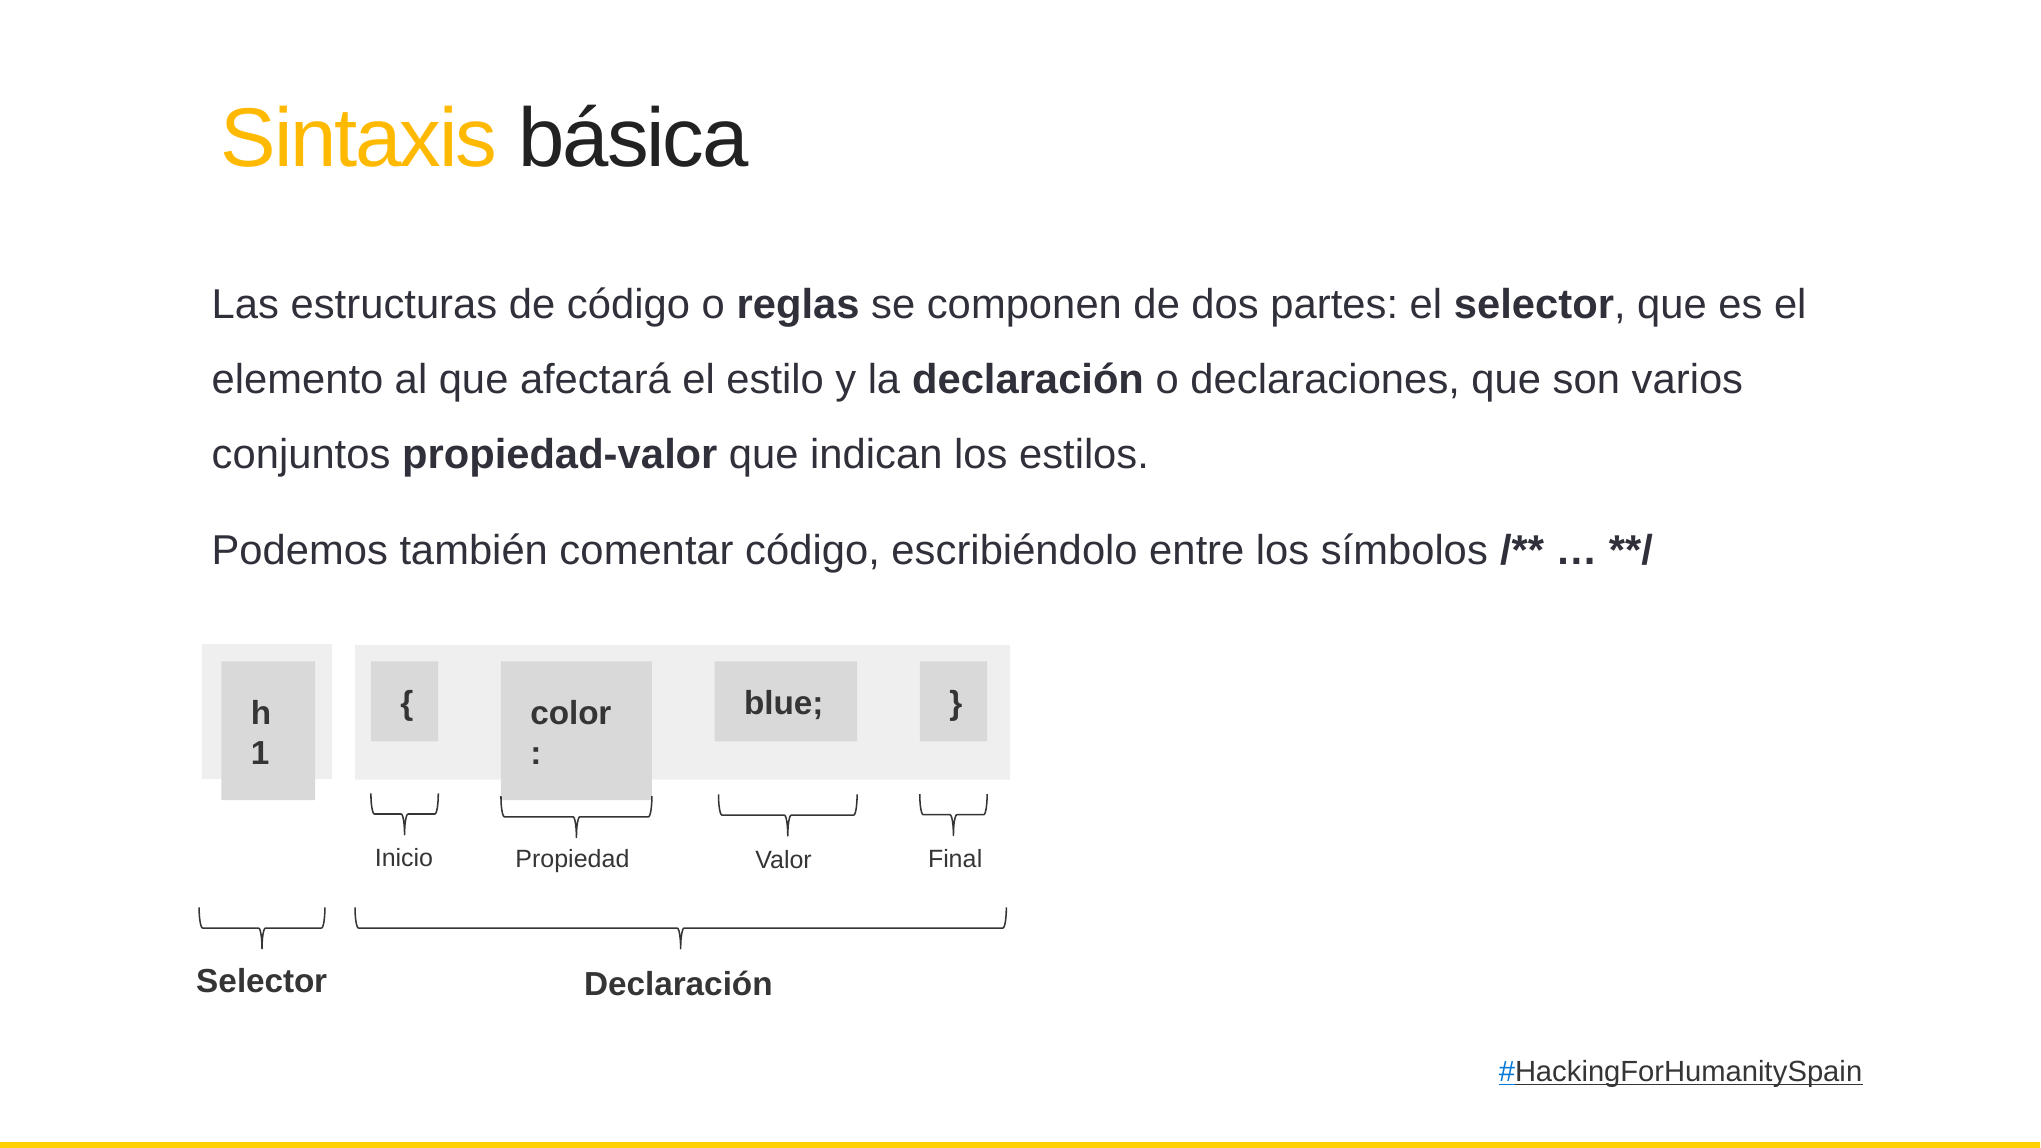

Sintaxis básica
Las estructuras de código o reglas se componen de dos partes: el selector, que es el elemento al que afectará el estilo y la declaración o declaraciones, que son varios conjuntos propiedad-valor que indican los estilos.
Podemos también comentar código, escribiéndolo entre los símbolos /** … **/

{
color:
blue;
}
h1

Inicio
Final
Propiedad
Valor

Selector
Declaración
#HackingForHumanitySpain